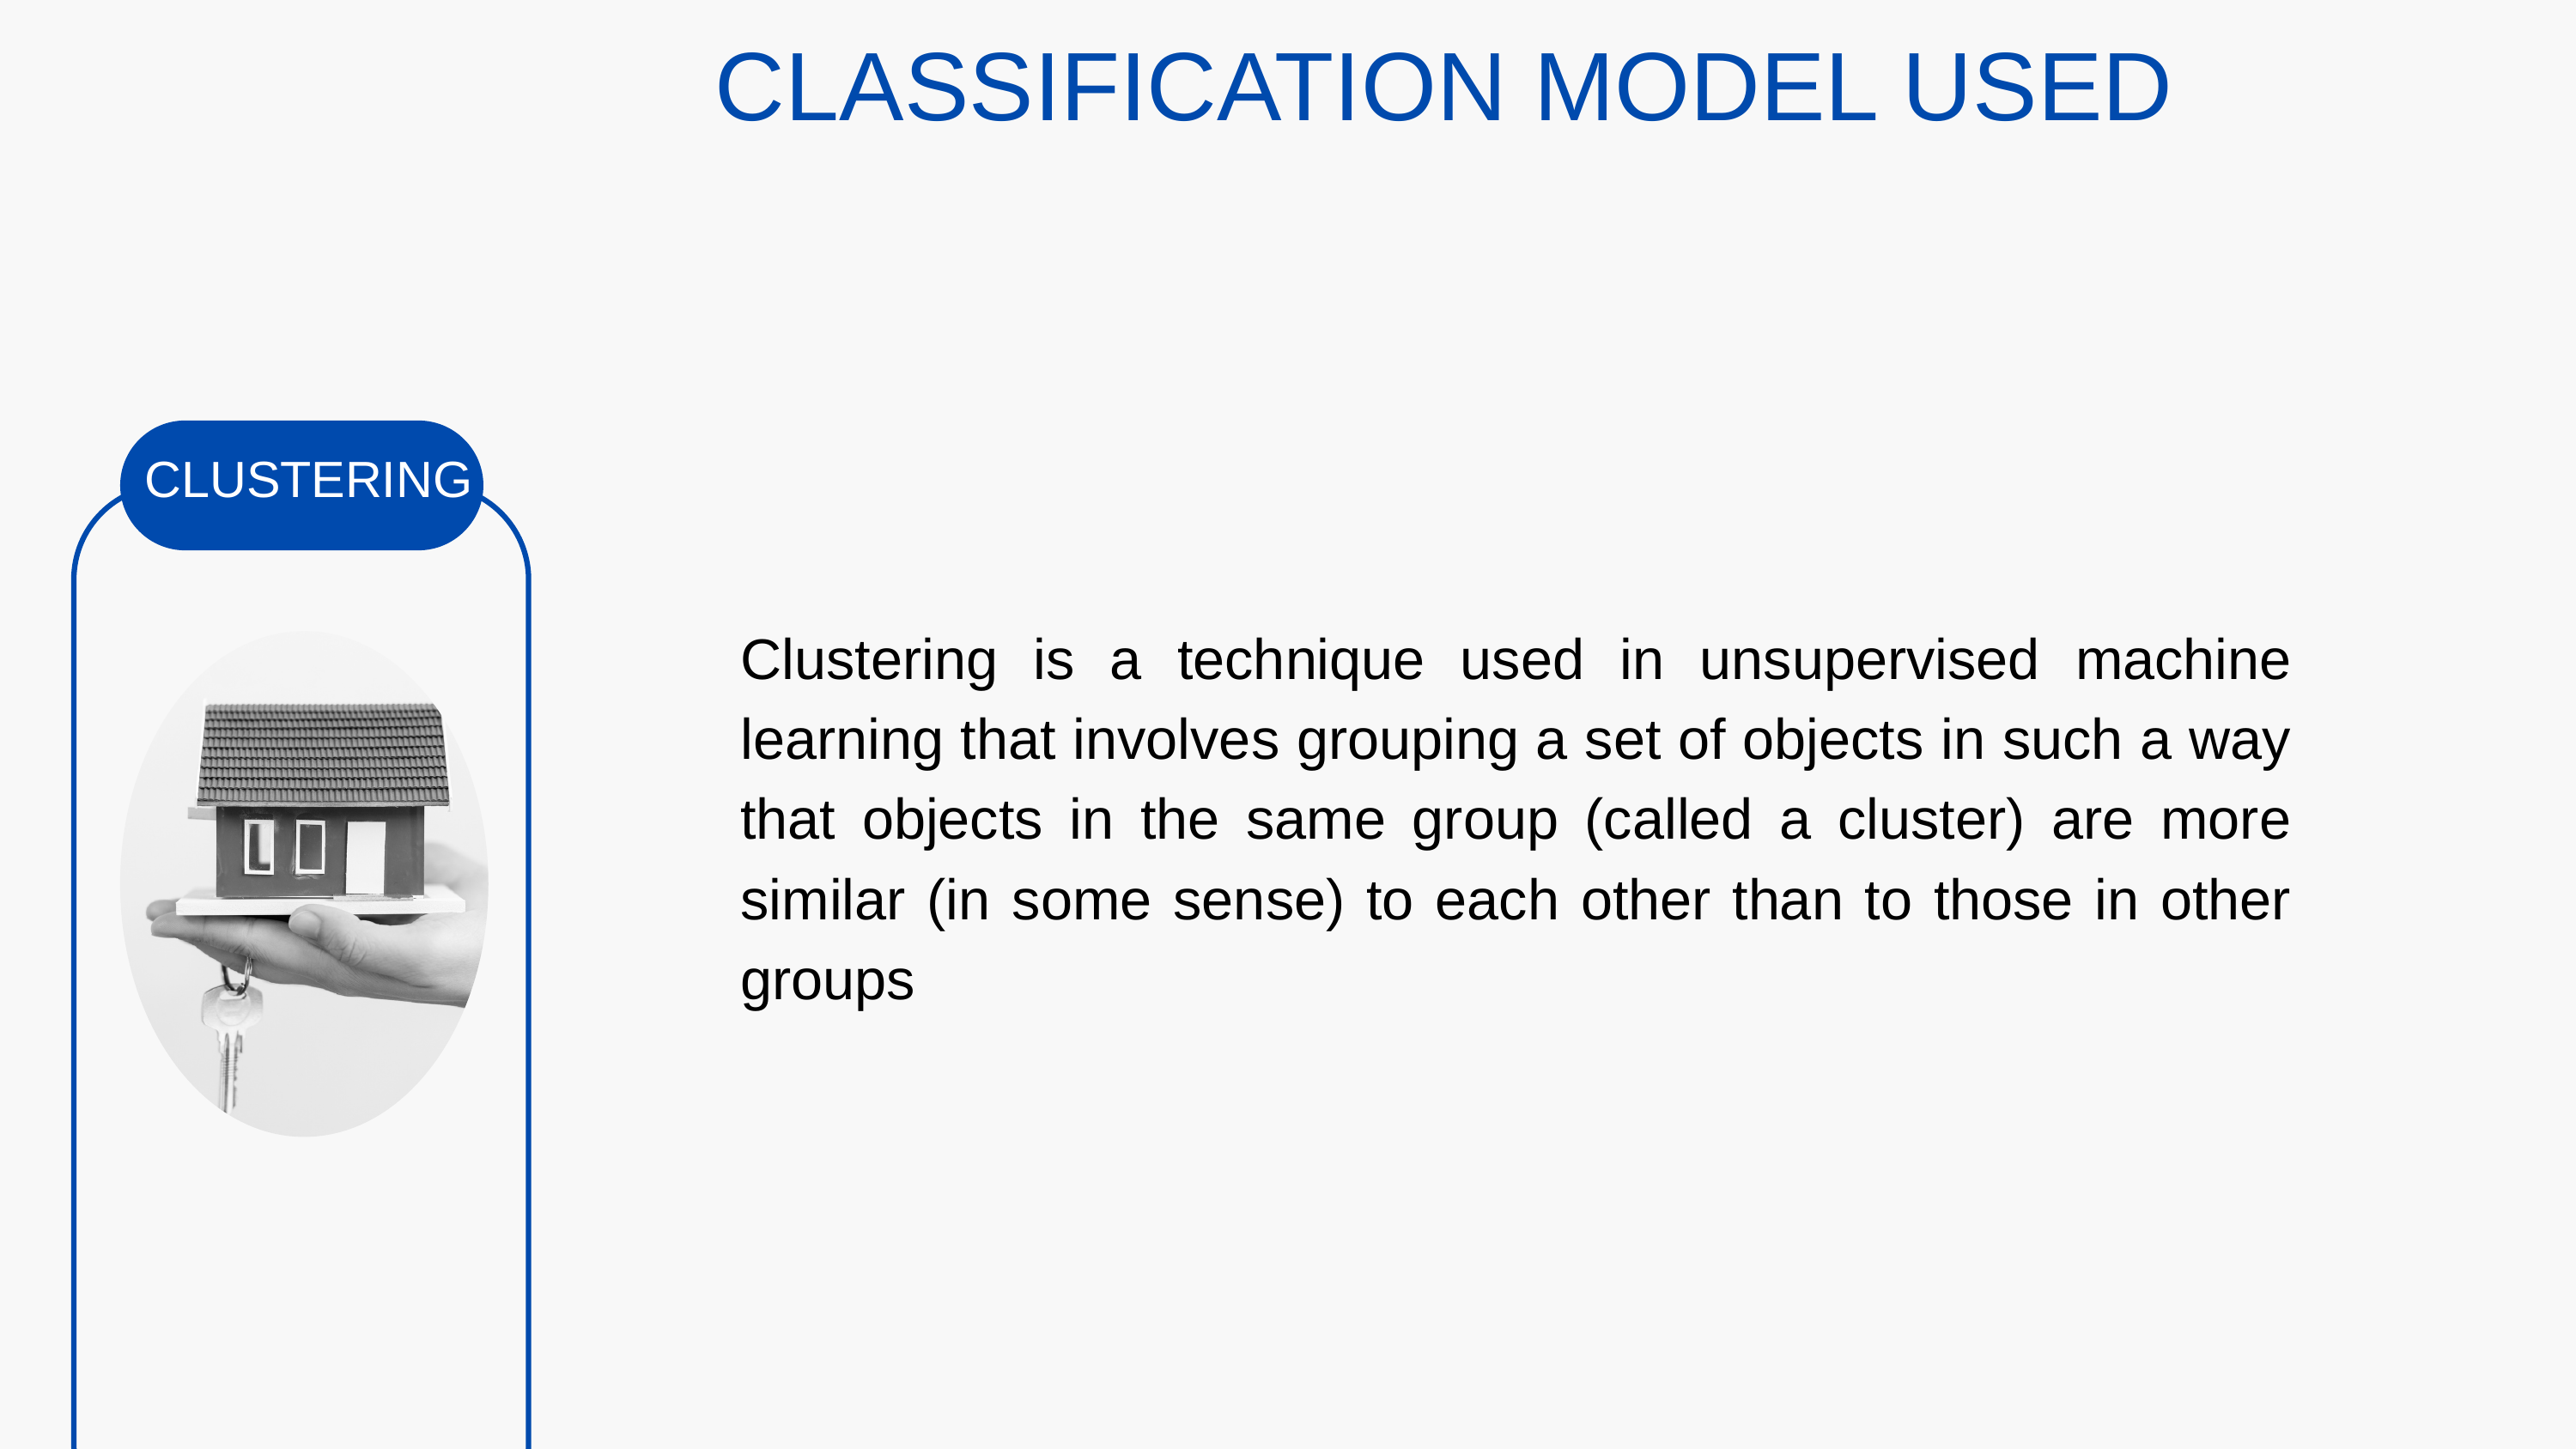

CLASSIFICATION MODEL USED

 CLUSTERING

Clustering is a technique used in unsupervised machine learning that involves grouping a set of objects in such a way that objects in the same group (called a cluster) are more similar (in some sense) to each other than to those in other groups